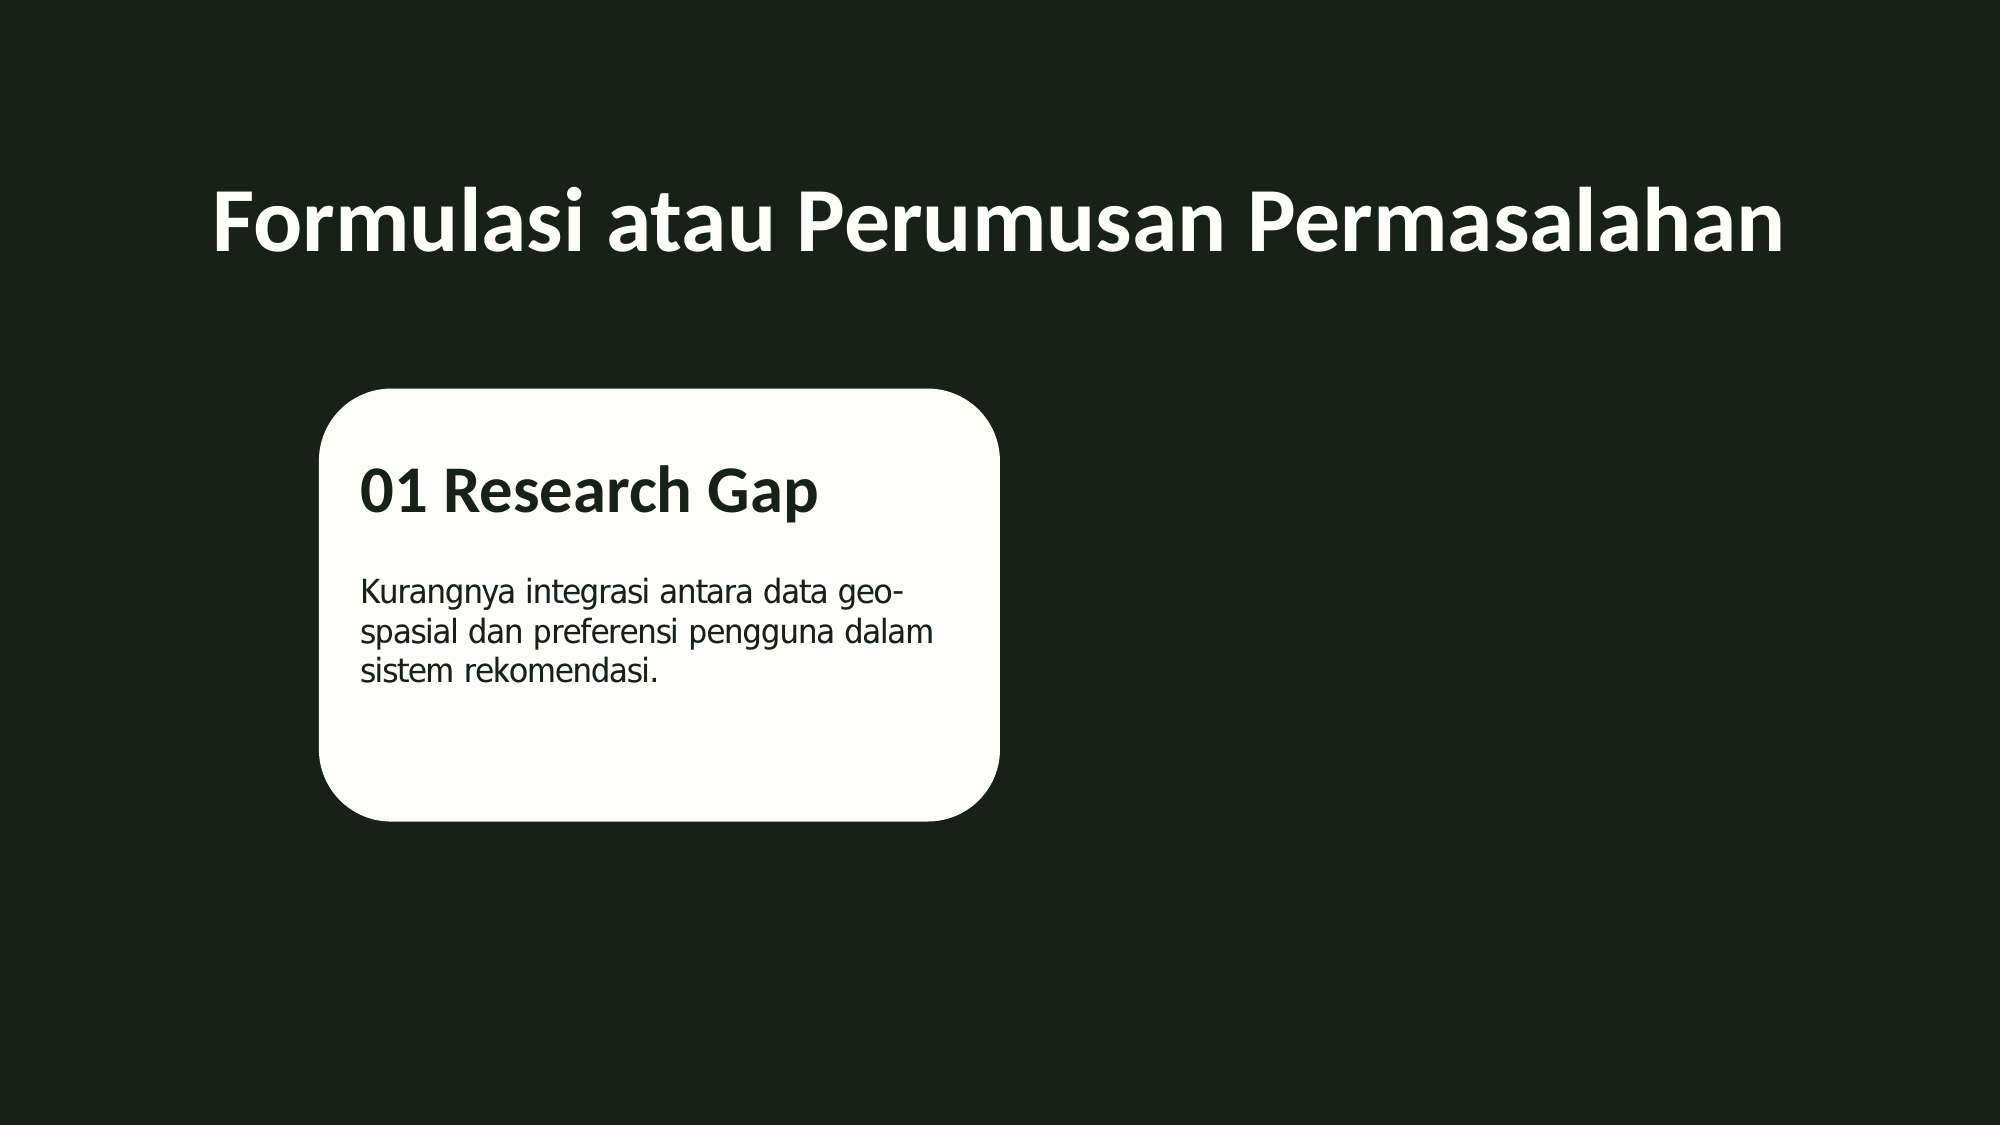

Formulasi atau Perumusan Permasalahan

01 Research Gap
02 Research Gap
Sistem yang ada sering mengabaikan pengaruh lokasi pada preferensi pengguna, seperti acara yang lebih diminati di area tertentu.
Kurangnya integrasi antara data geo-spasial dan preferensi pengguna dalam sistem rekomendasi.